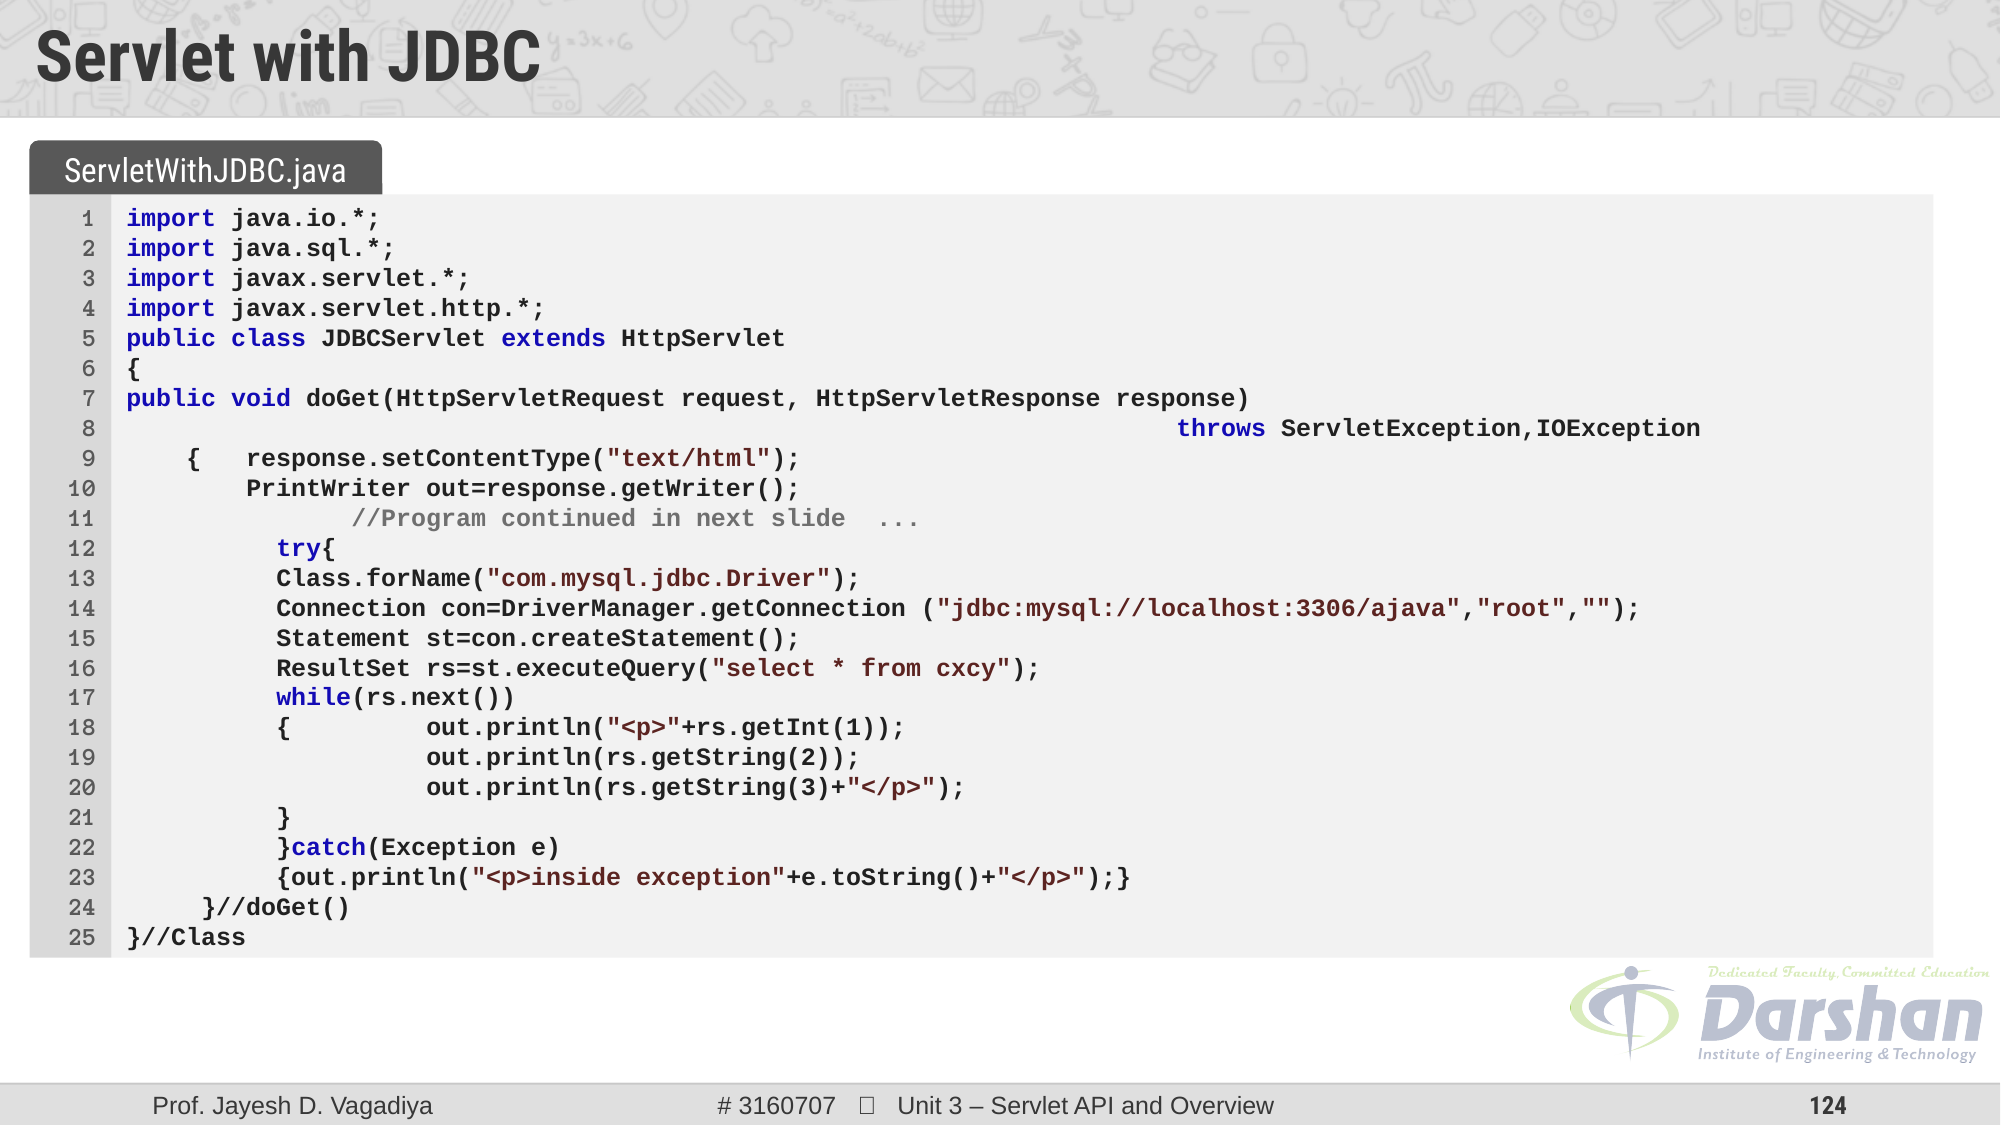

# Servlet with JDBC
ServletWithJDBC.java
1
2
3
4
5
6
7
8
9
10
11
12
13
14
15
16
17
18
19
20
21
22
23
24
25
import java.io.*;
import java.sql.*;
import javax.servlet.*;
import javax.servlet.http.*;
public class JDBCServlet extends HttpServlet
{
public void doGet(HttpServletRequest request, HttpServletResponse response)
                        					throws ServletException,IOException
    {   response.setContentType("text/html");
        PrintWriter out=response.getWriter();
	     //Program continued in next slide	...
	try{
	Class.forName("com.mysql.jdbc.Driver");
	Connection con=DriverManager.getConnection ("jdbc:mysql://localhost:3306/ajava","root","");
   	Statement st=con.createStatement();
   	ResultSet rs=st.executeQuery("select * from cxcy");
   	while(rs.next())
   	{ 	out.println("<p>"+rs.getInt(1));
     		out.println(rs.getString(2));
     		out.println(rs.getString(3)+"</p>");
    	}
	}catch(Exception e)
	{out.println("<p>inside exception"+e.toString()+"</p>");}
     }//doGet()
}//Class